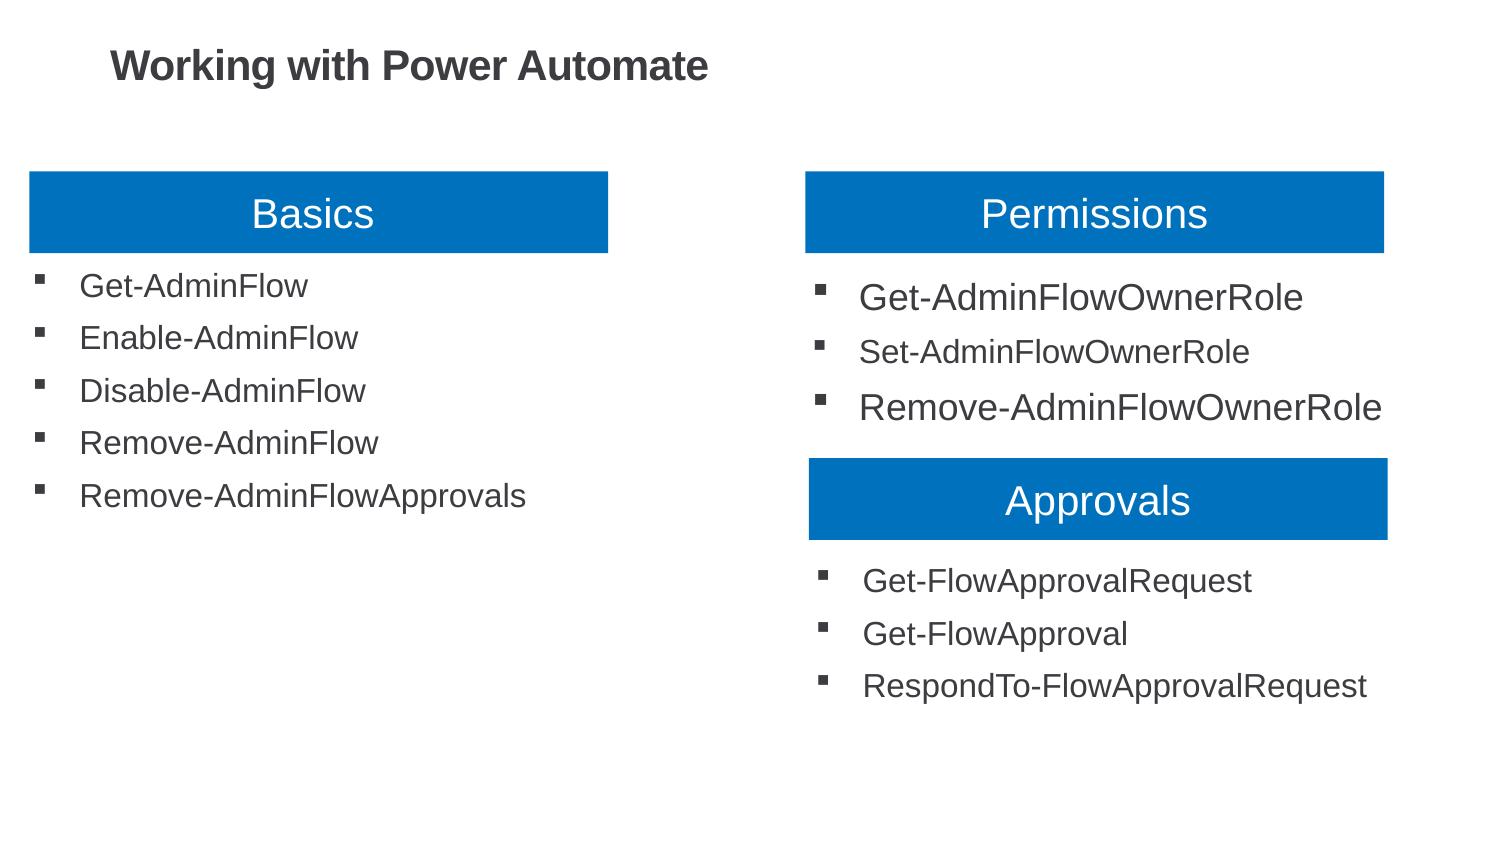

Working with Power Automate
Basics
Permissions
Get-AdminFlow
Enable-AdminFlow
Disable-AdminFlow
Remove-AdminFlow
Remove-AdminFlowApprovals
Get-AdminFlowOwnerRole
Set-AdminFlowOwnerRole
Remove-AdminFlowOwnerRole
Approvals
Get-FlowApprovalRequest
Get-FlowApproval
RespondTo-FlowApprovalRequest